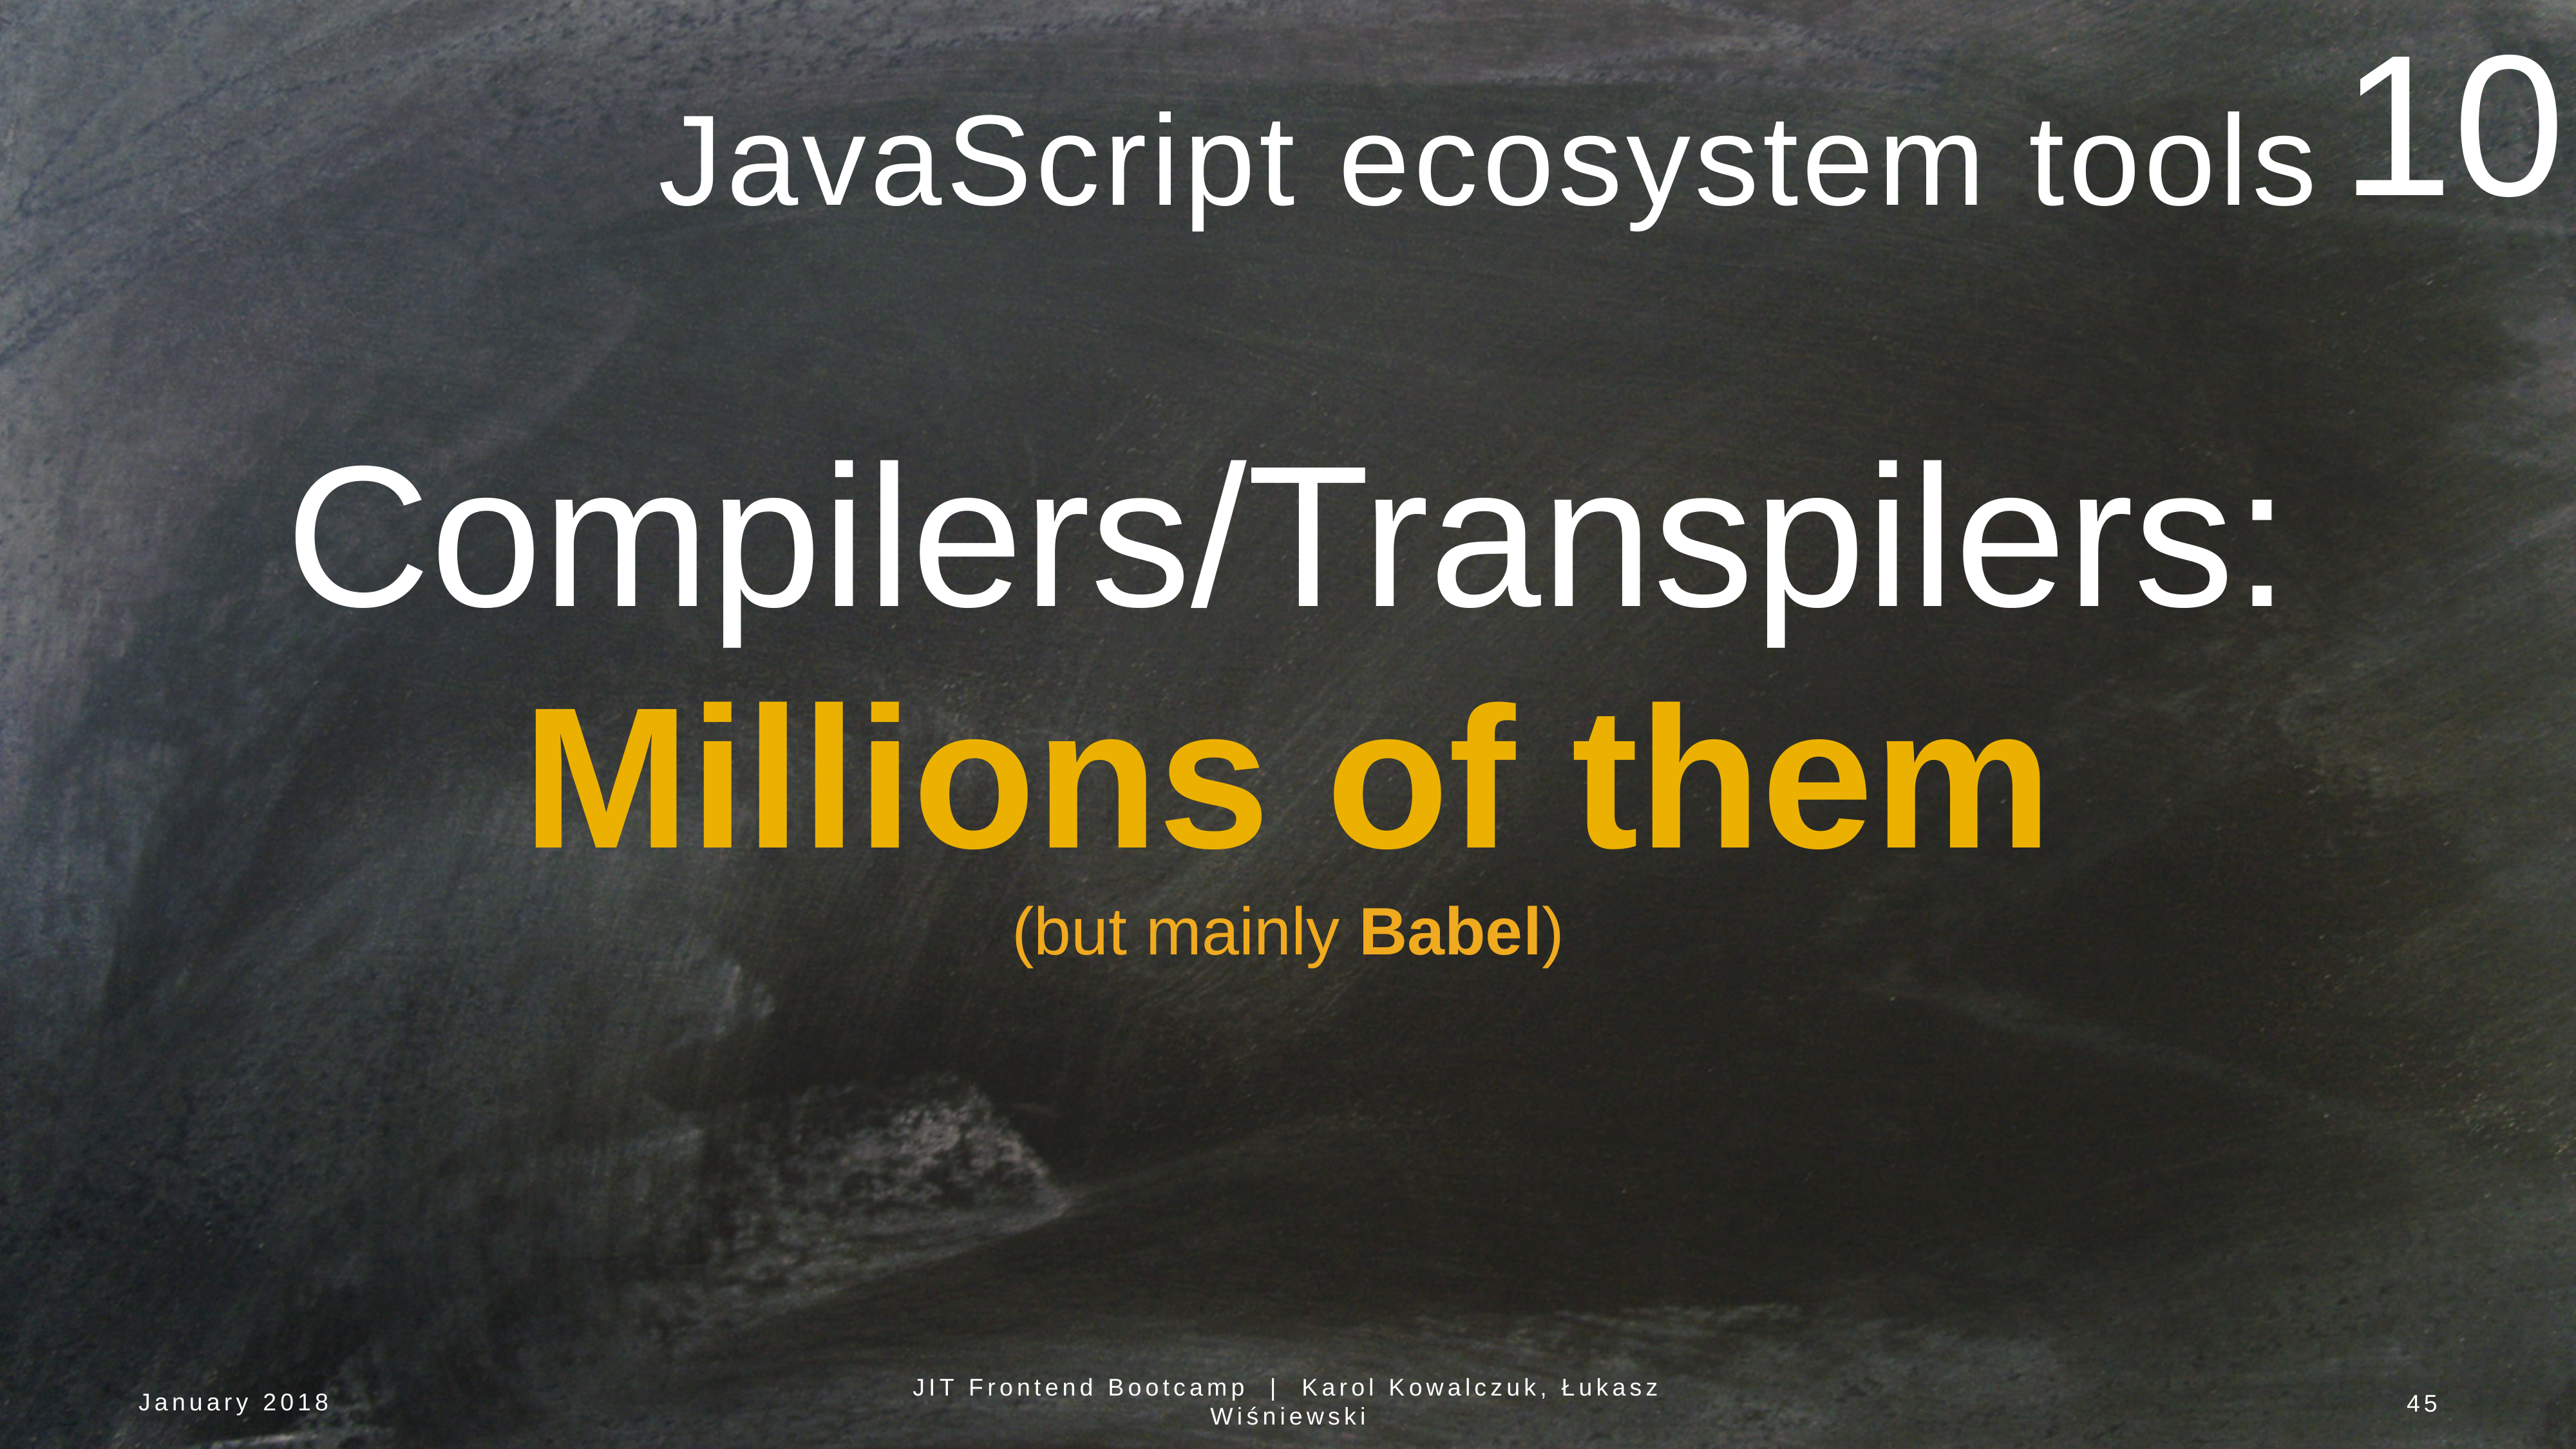

10
# JavaScript ecosystem tools
Compilers/Transpilers:
Millions of them
(but mainly Babel)
January 2018
JIT Frontend Bootcamp  |  Karol Kowalczuk, Łukasz Wiśniewski
45